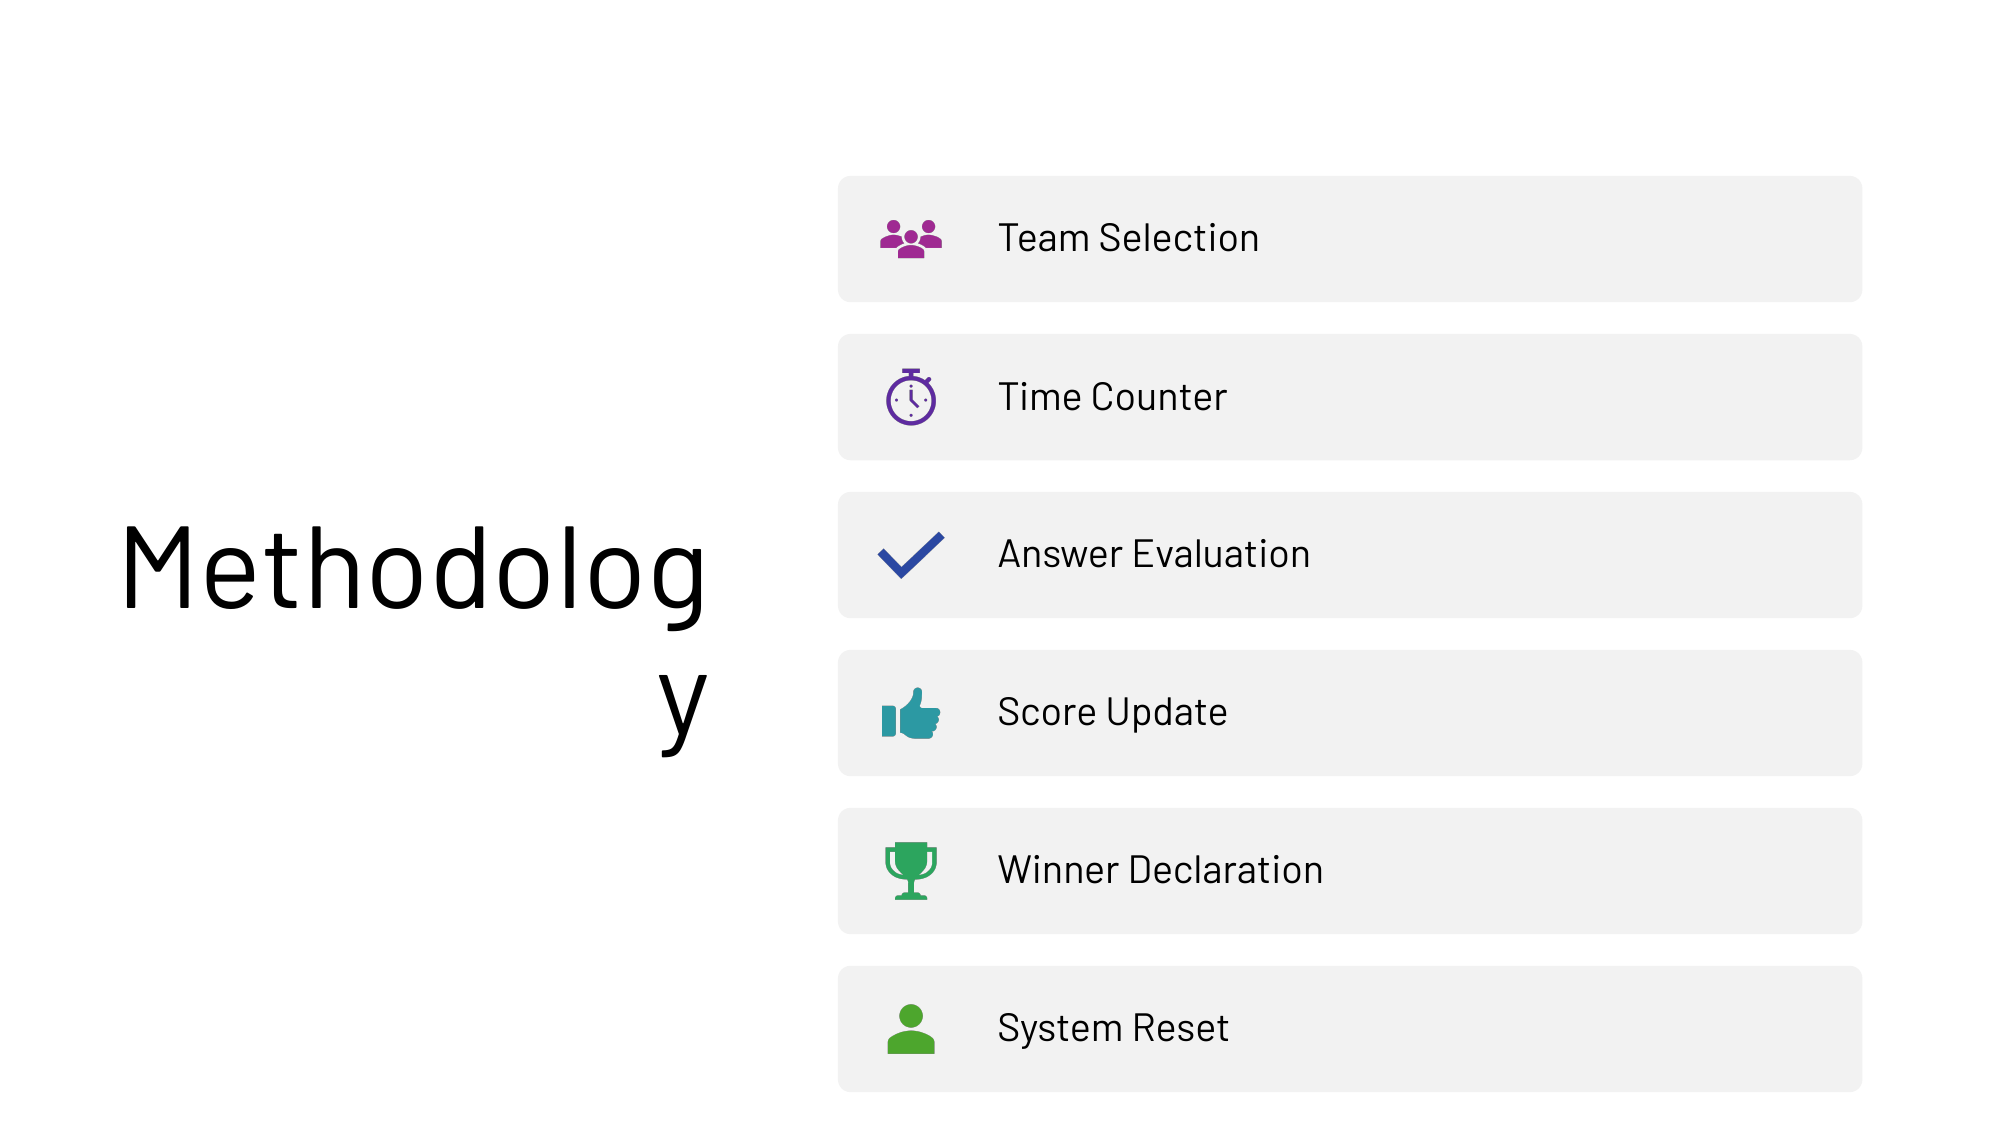

# Methodology
Team Selection
Time Counter
Answer Evaluation
Score Update
Winner Declaration
System Reset
7